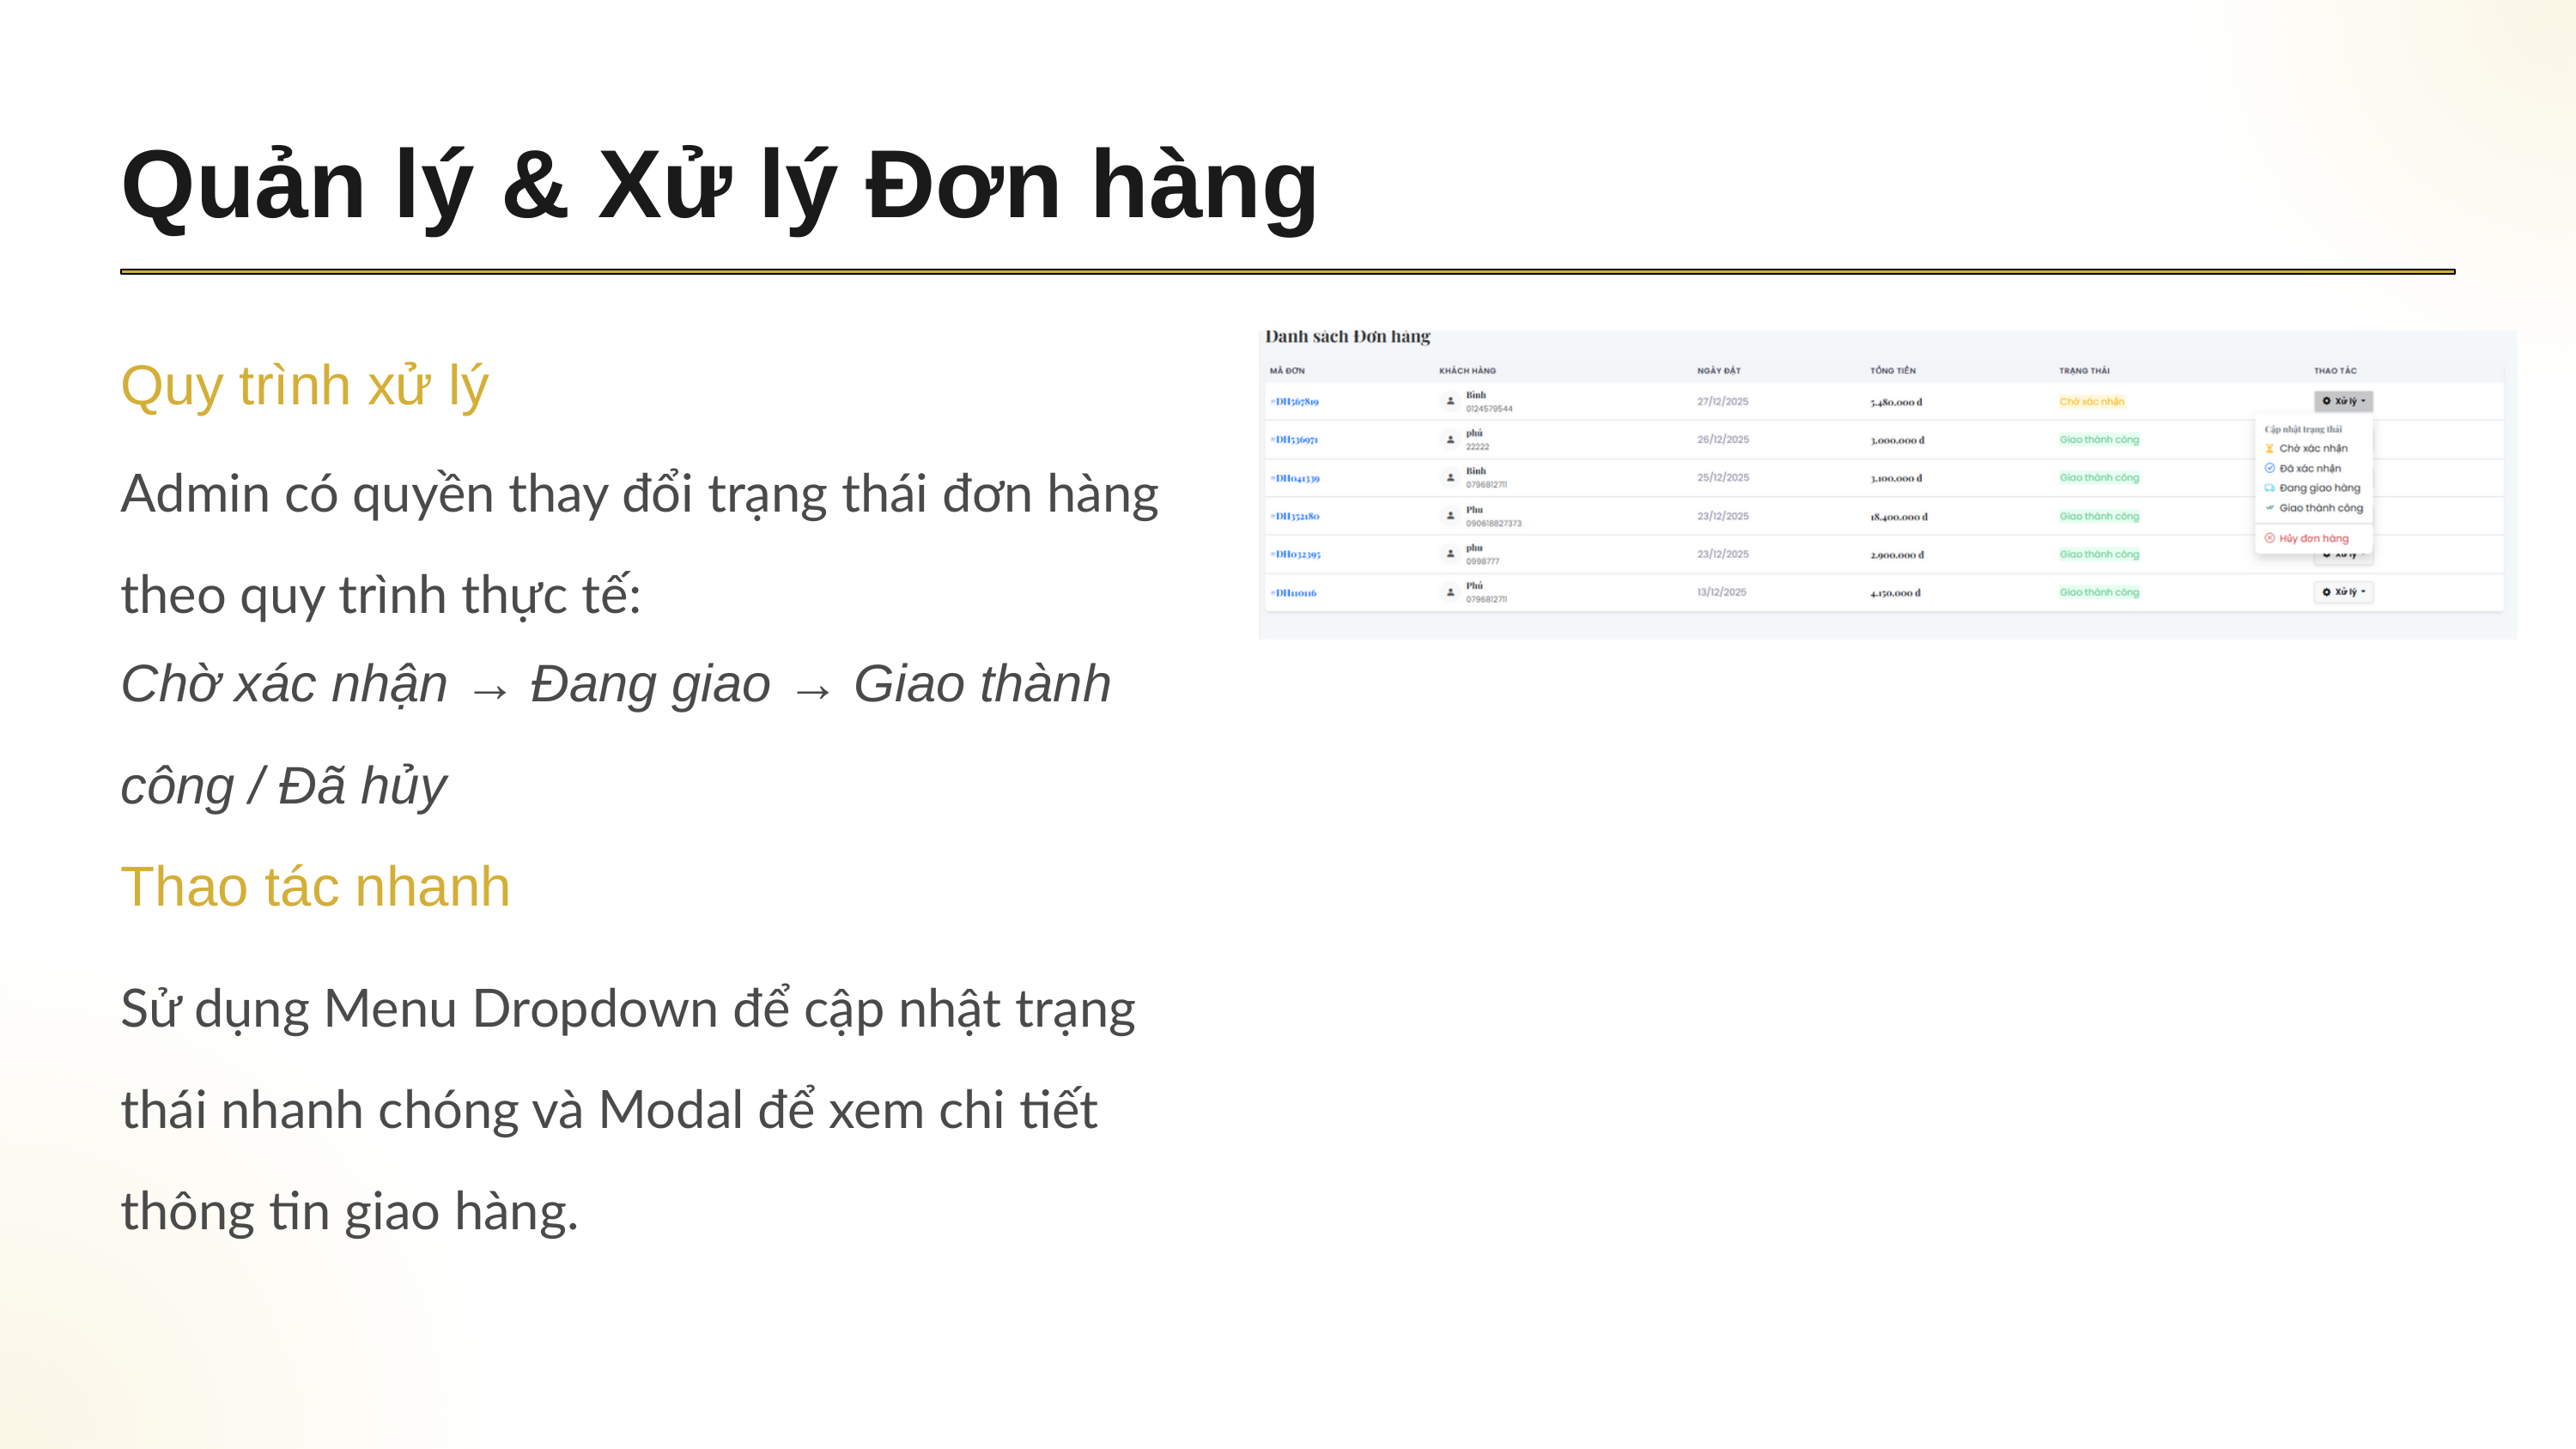

Quản lý & Xử lý Đơn hàng

Quy trình xử lý
Admin có quyền thay đổi trạng thái đơn hàng theo quy trình thực tế:
Chờ xác nhận → Đang giao → Giao thành công / Đã hủy
Thao tác nhanh
Sử dụng Menu Dropdown để cập nhật trạng thái nhanh chóng và Modal để xem chi tiết thông tin giao hàng.